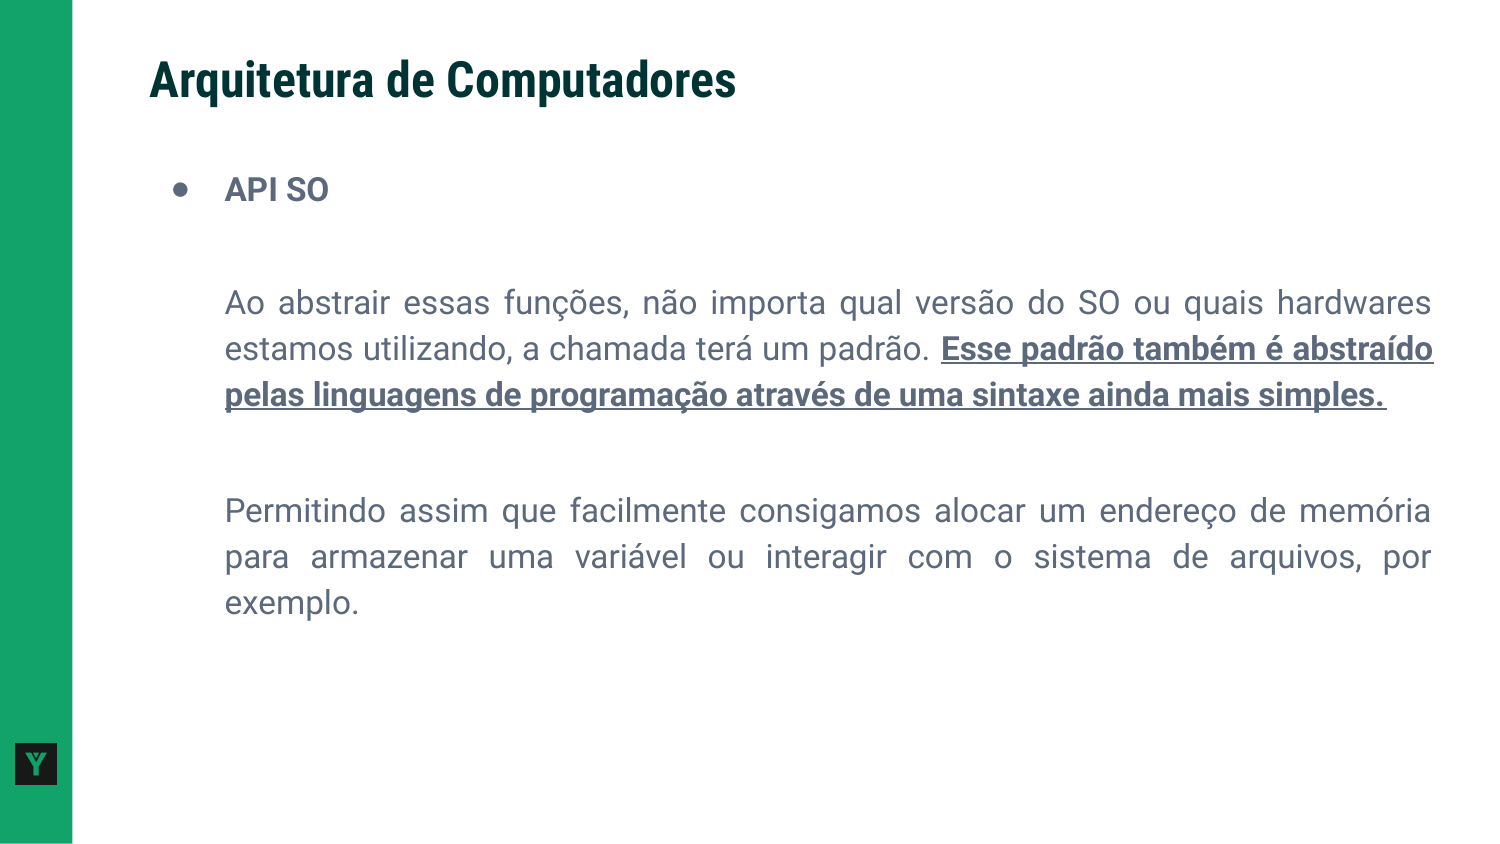

# Arquitetura de Computadores
API SO

Ao abstrair essas funções, não importa qual versão do SO ou quais hardwares estamos utilizando, a chamada terá um padrão. Esse padrão também é abstraído pelas linguagens de programação através de uma sintaxe ainda mais simples.
Permitindo assim que facilmente consigamos alocar um endereço de memória para armazenar uma variável ou interagir com o sistema de arquivos, por exemplo.